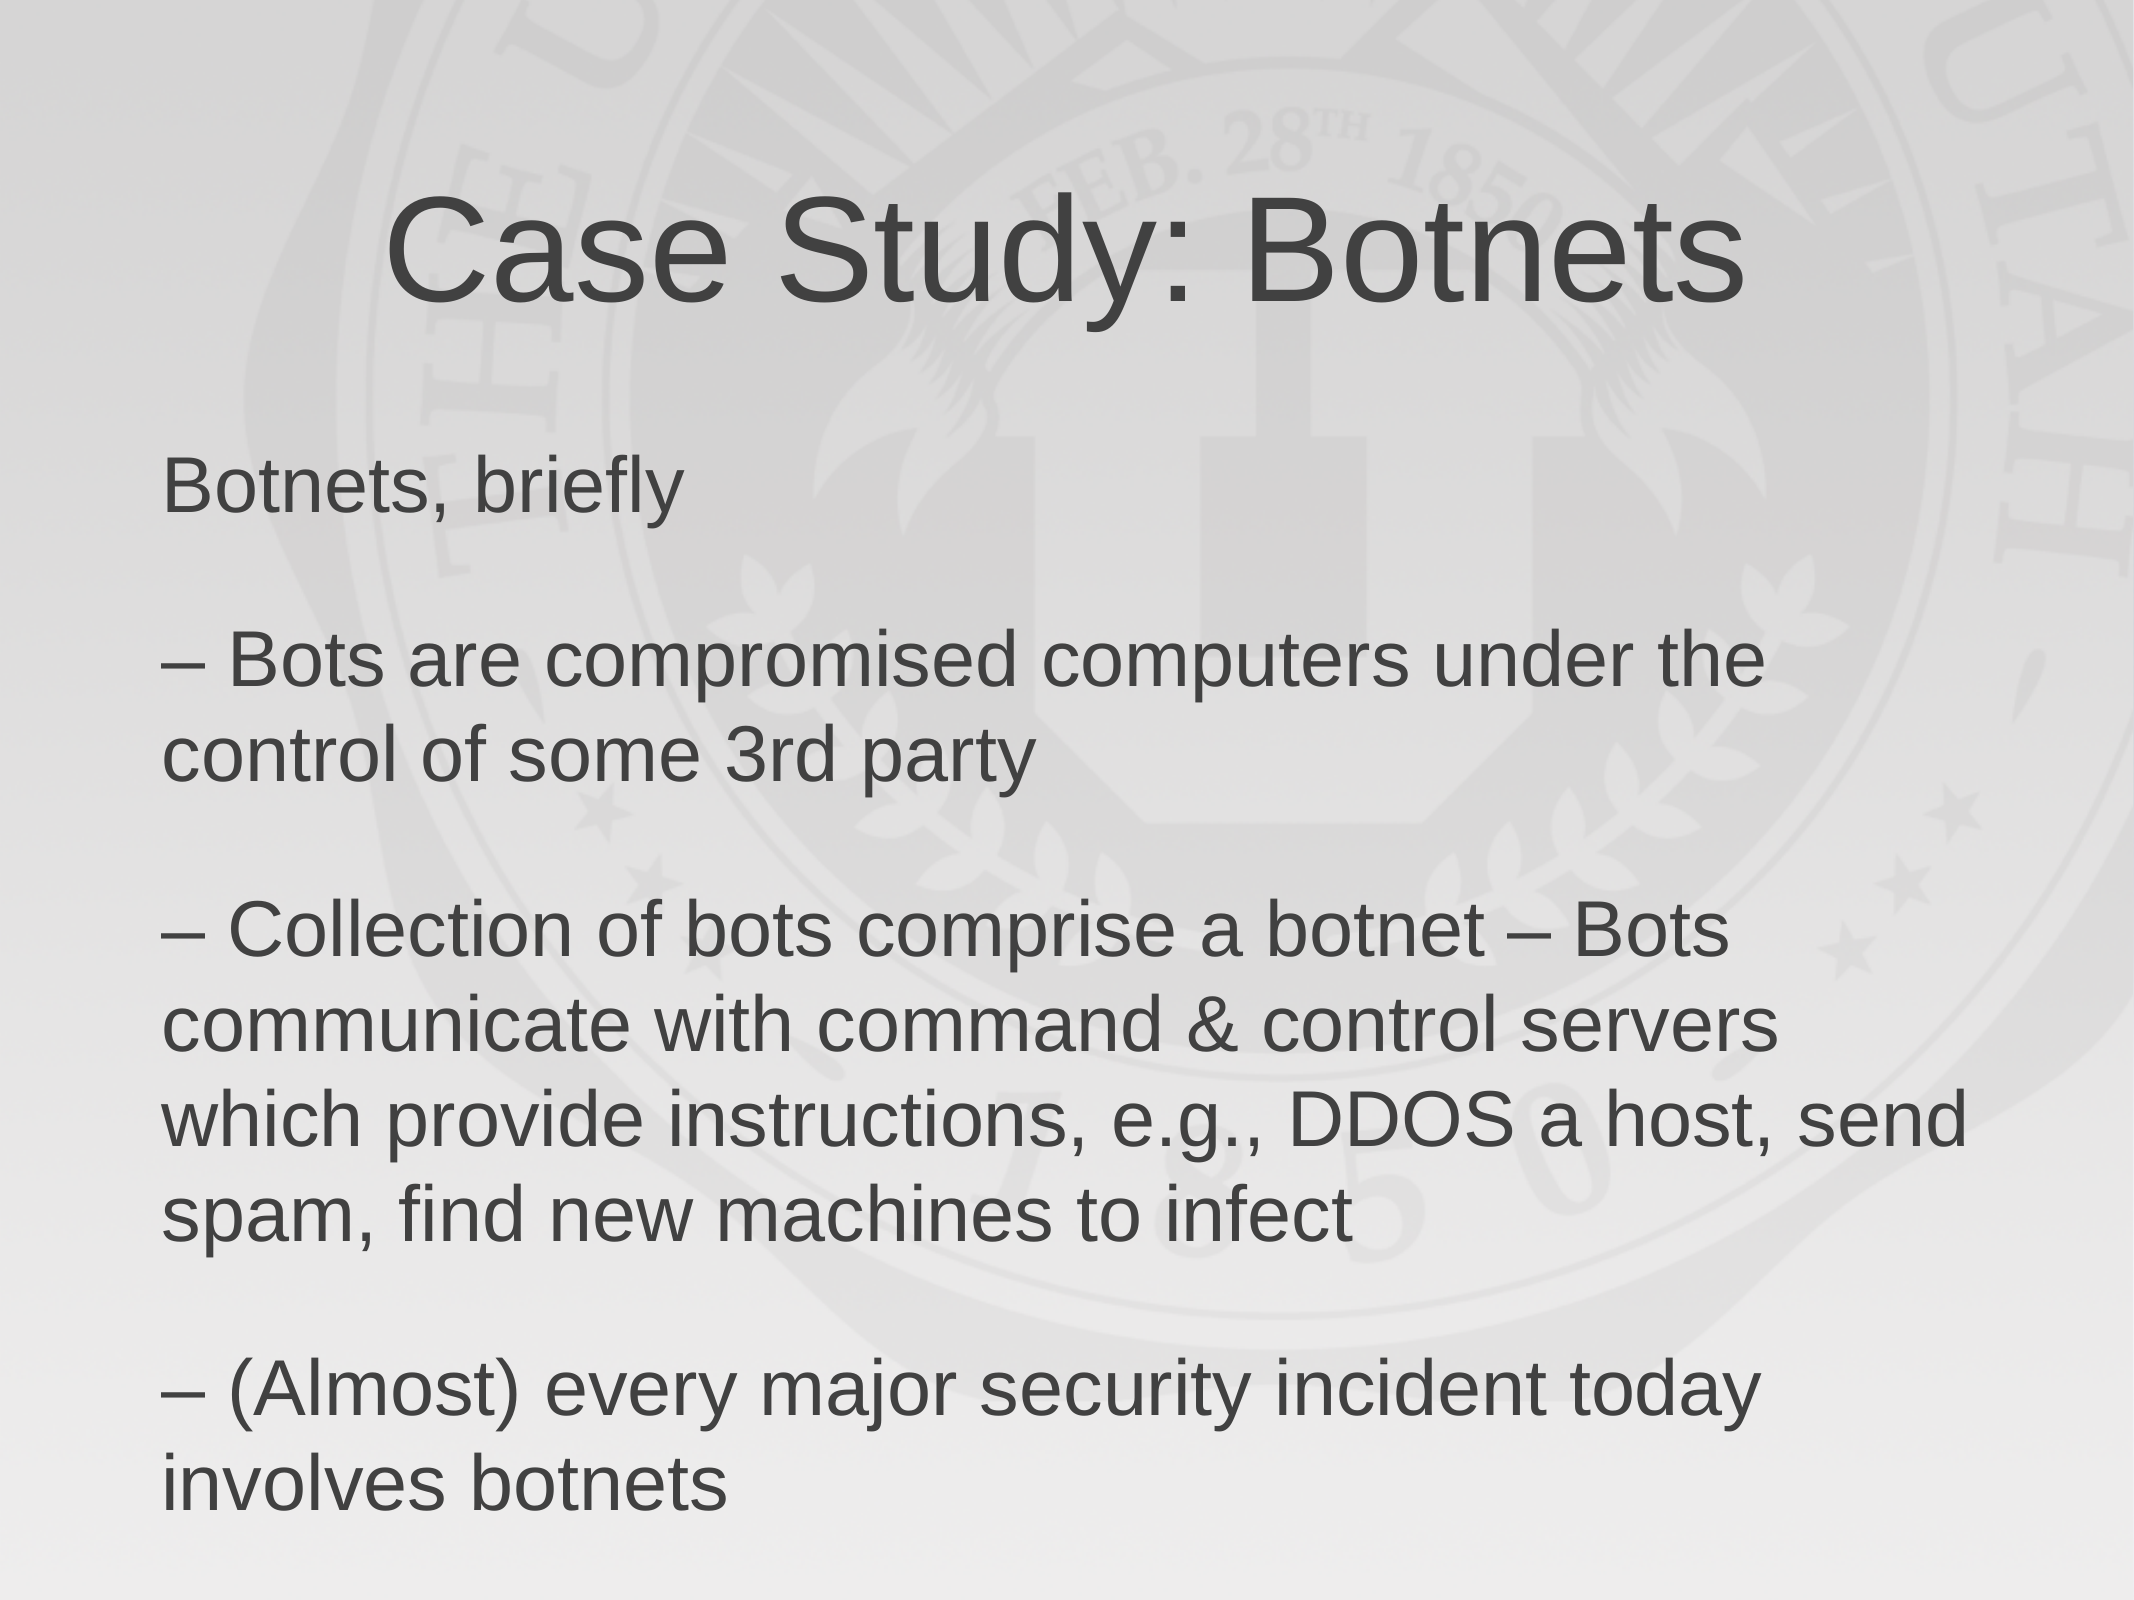

# Case Study: Botnets
Botnets, briefly
– Bots are compromised computers under the control of some 3rd party
– Collection of bots comprise a botnet – Bots communicate with command & control servers which provide instructions, e.g., DDOS a host, send spam, find new machines to infect
– (Almost) every major security incident today involves botnets